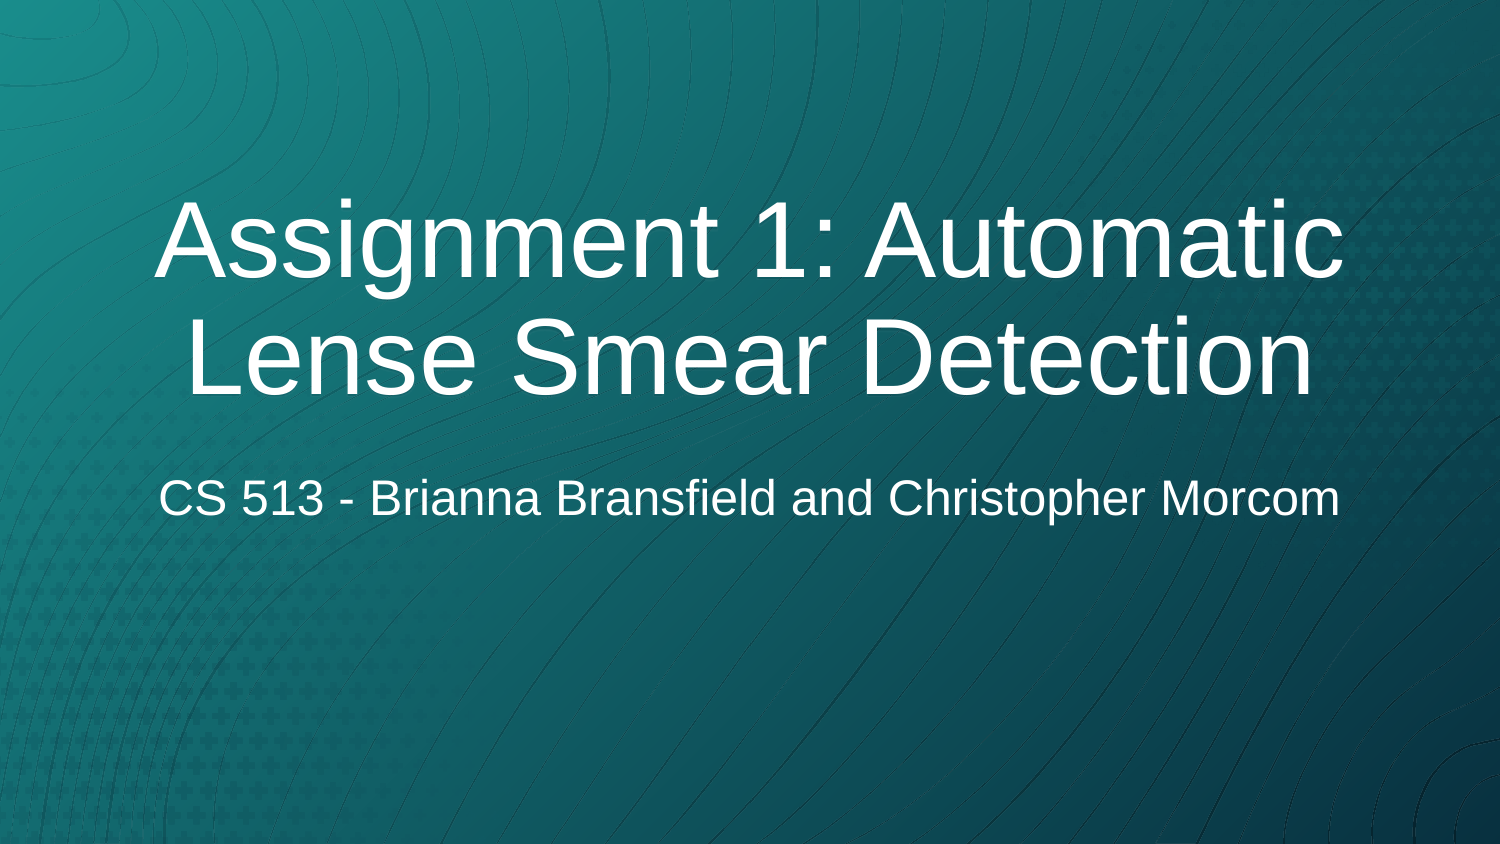

# Assignment 1: Automatic Lense Smear Detection

CS 513 - Brianna Bransfield and Christopher Morcom